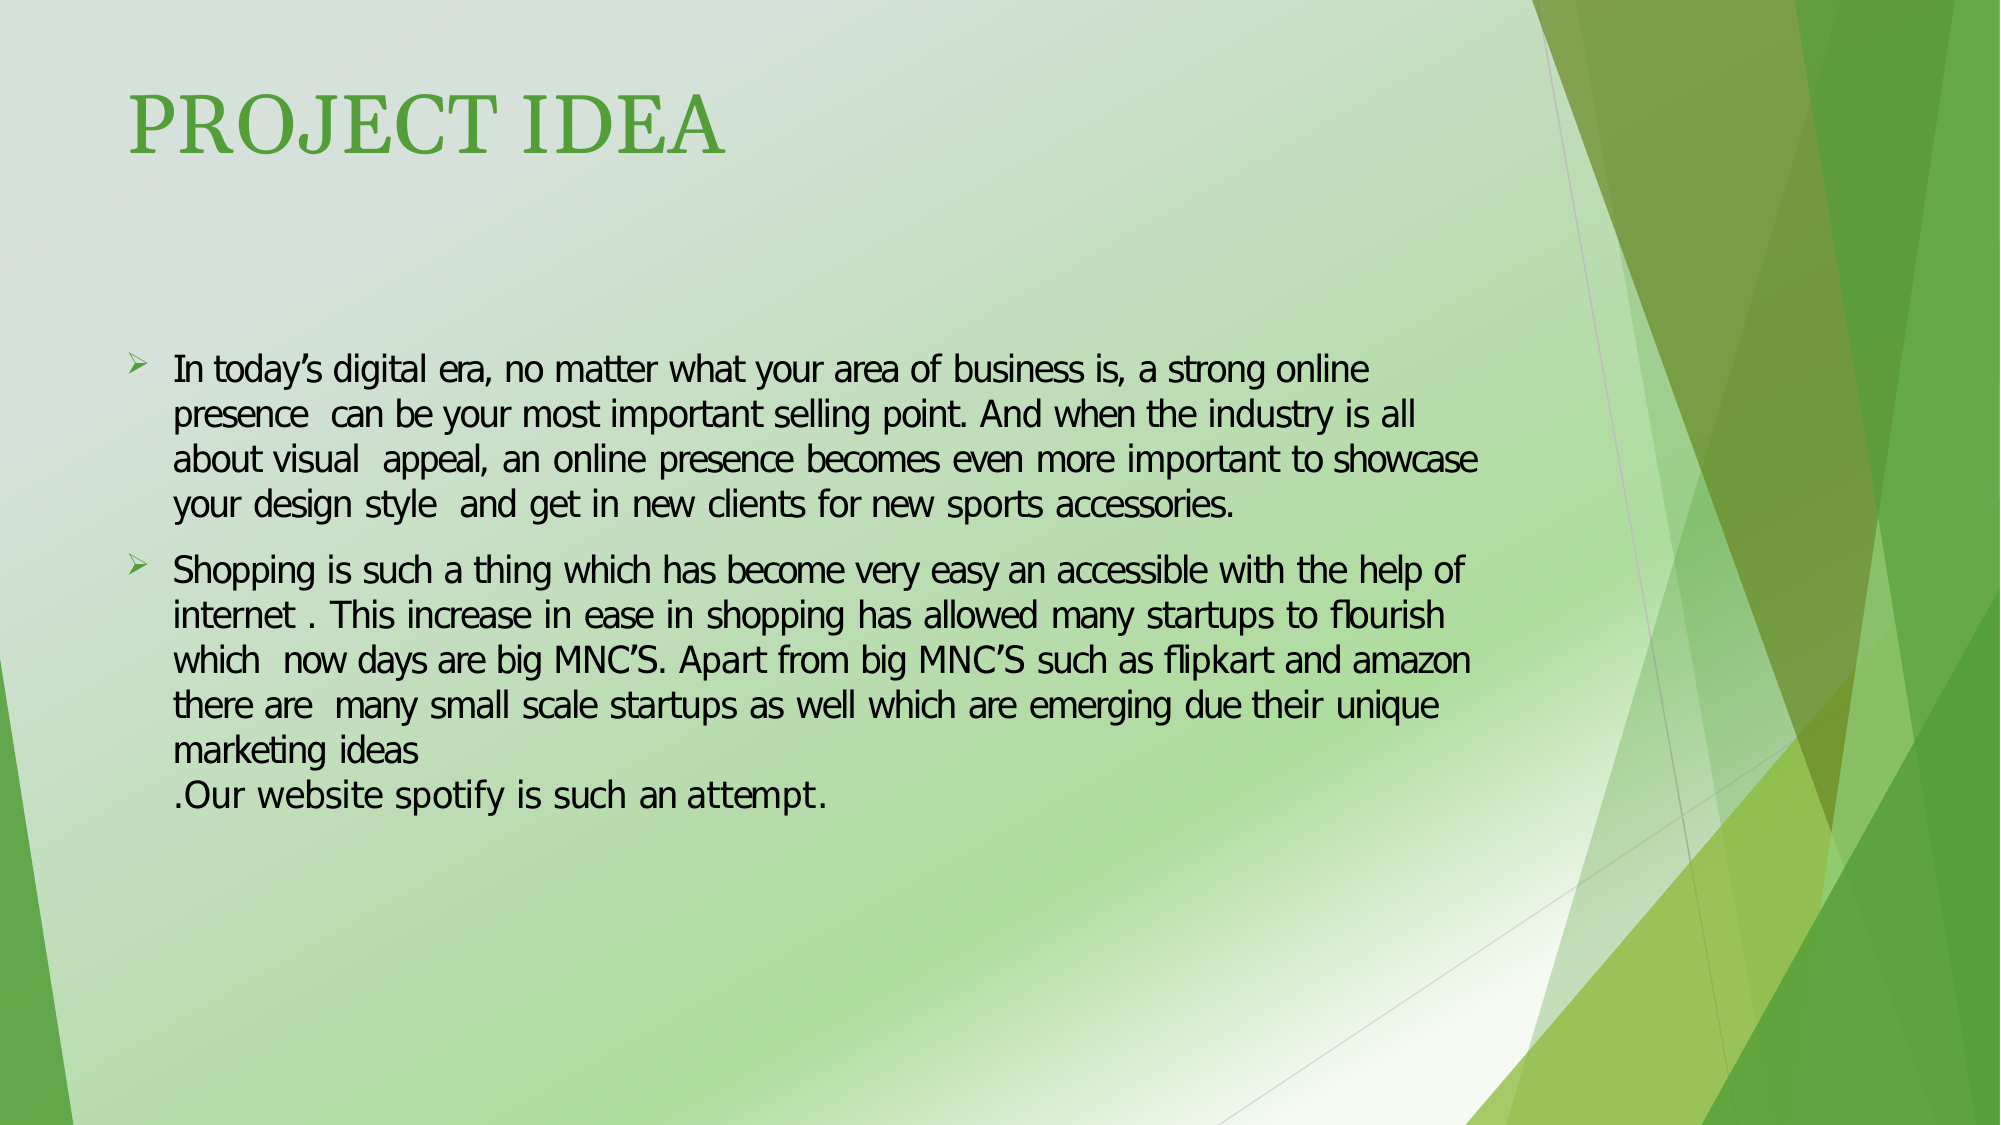

# PROJECT IDEA
In today’s digital era, no matter what your area of business is, a strong online presence  can be your most important selling point. And when the industry is all about visual  appeal, an online presence becomes even more important to showcase your design style  and get in new clients for new sports accessories.
Shopping is such a thing which has become very easy an accessible with the help of  internet . This increase in ease in shopping has allowed many startups to flourish which  now days are big MNC’S. Apart from big MNC’S such as flipkart and amazon there are  many small scale startups as well which are emerging due their unique marketing ideas
.Our website spotify is such an attempt.